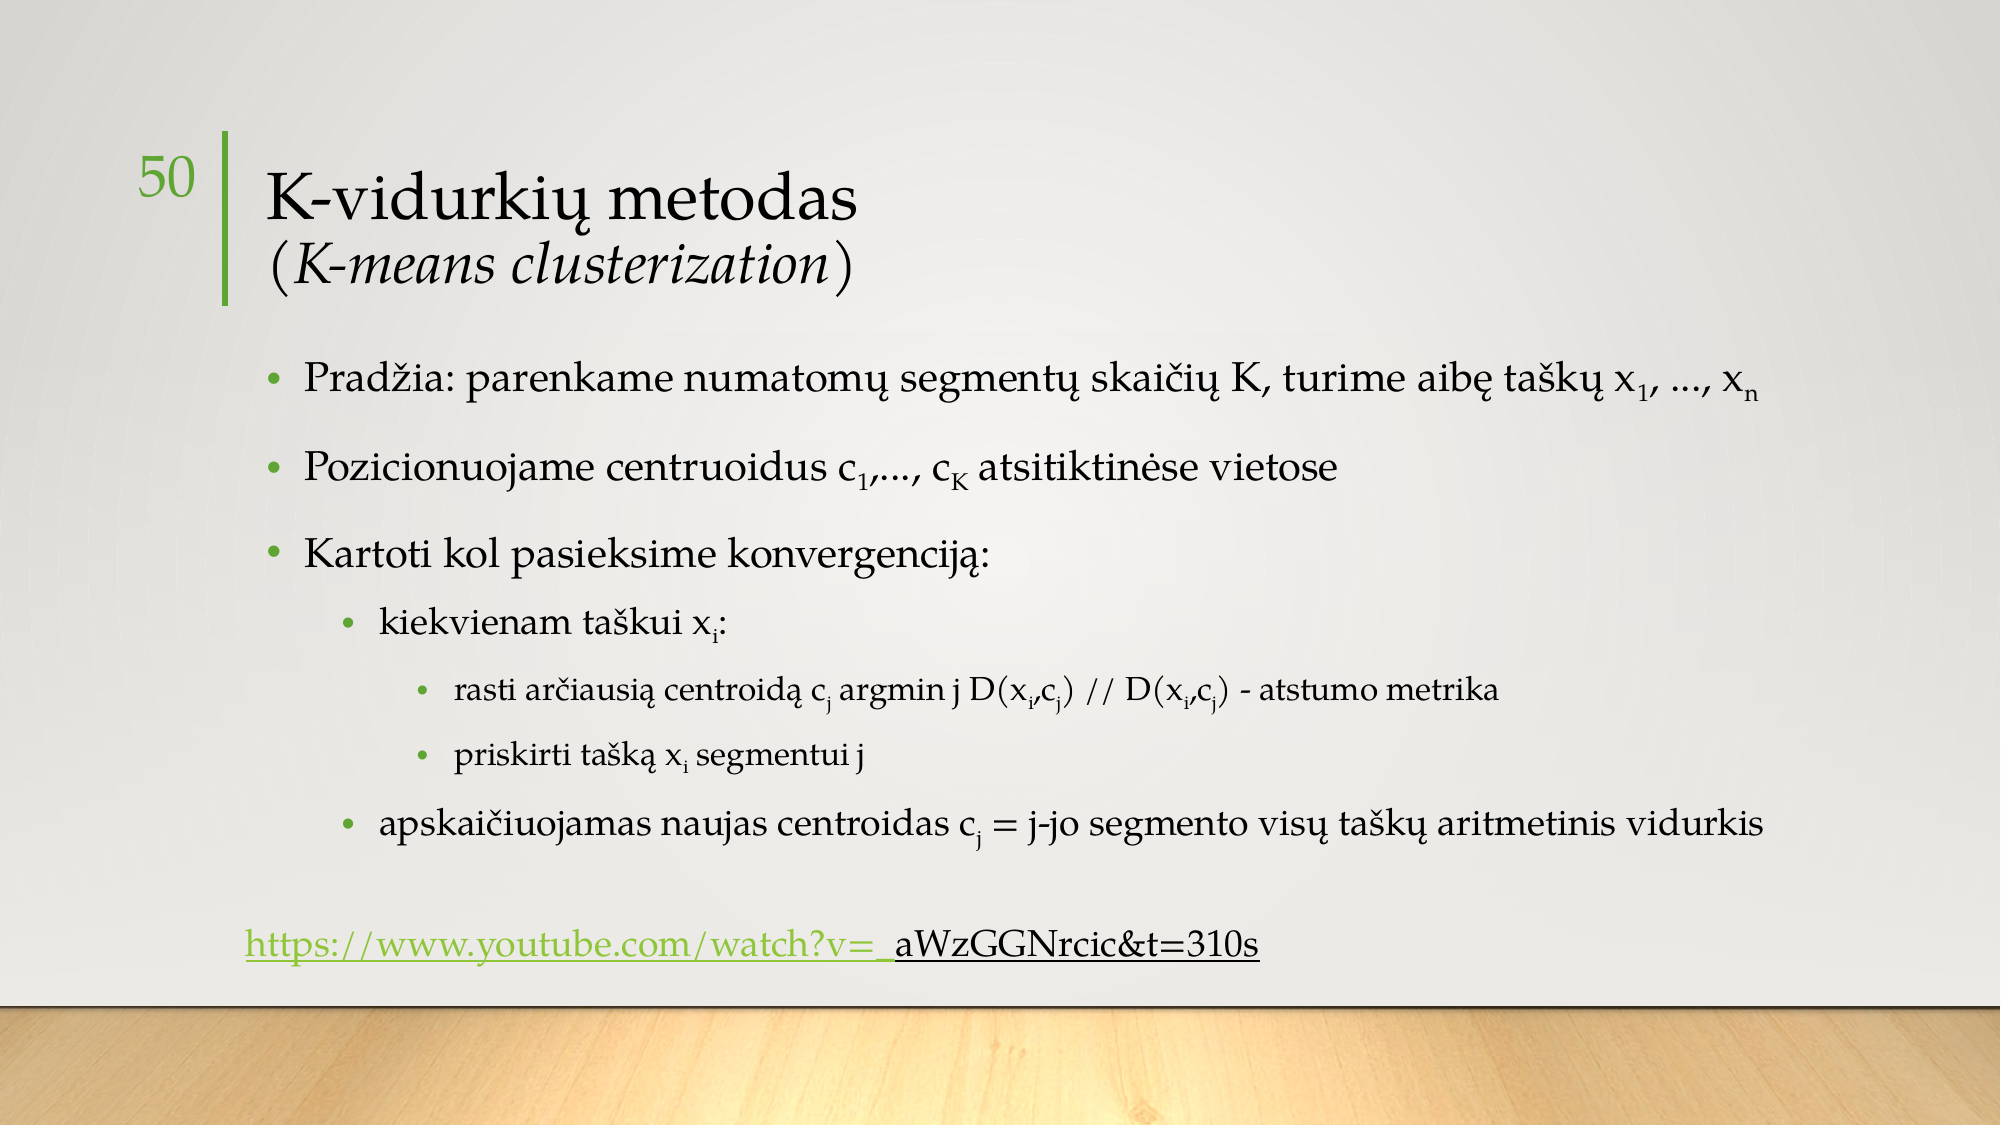

50
# K-vidurkių metodas (K-means clusterization)
Pradžia: parenkame numatomų segmentų skaičių K, turime aibę taškų x1, ..., xn
Pozicionuojame centruoidus c1,..., cK atsitiktinėse vietose
Kartoti kol pasieksime konvergenciją:
kiekvienam taškui xi:
rasti arčiausią centroidą cj argmin j D(xi,cj) // D(xi,cj) - atstumo metrika
priskirti tašką xi segmentui j
apskaičiuojamas naujas centroidas cj = j-jo segmento visų taškų aritmetinis vidurkis
https://www.youtube.com/watch?v=_aWzGGNrcic&t=310s